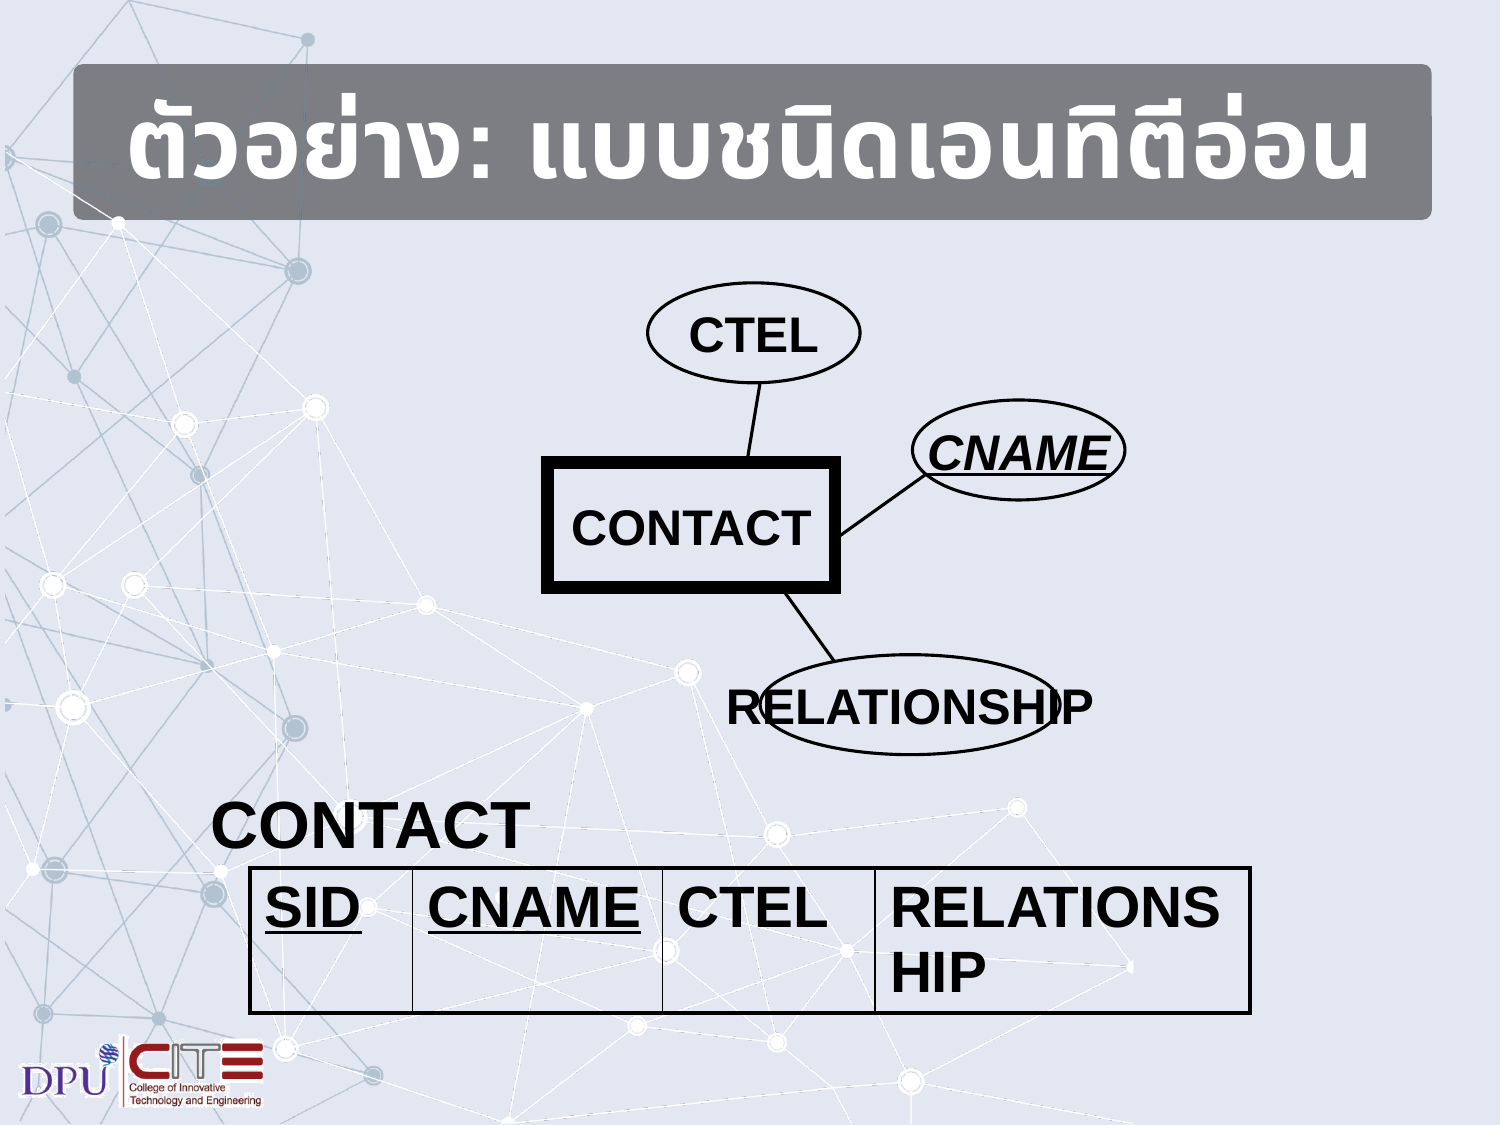

# ตัวอย่าง: แบบชนิดเอนทิตีอ่อน
CTEL

CNAME
CONTACT

RELATIONSHIP
CONTACT
| SID | CNAME | CTEL | RELATIONSHIP |
| --- | --- | --- | --- |